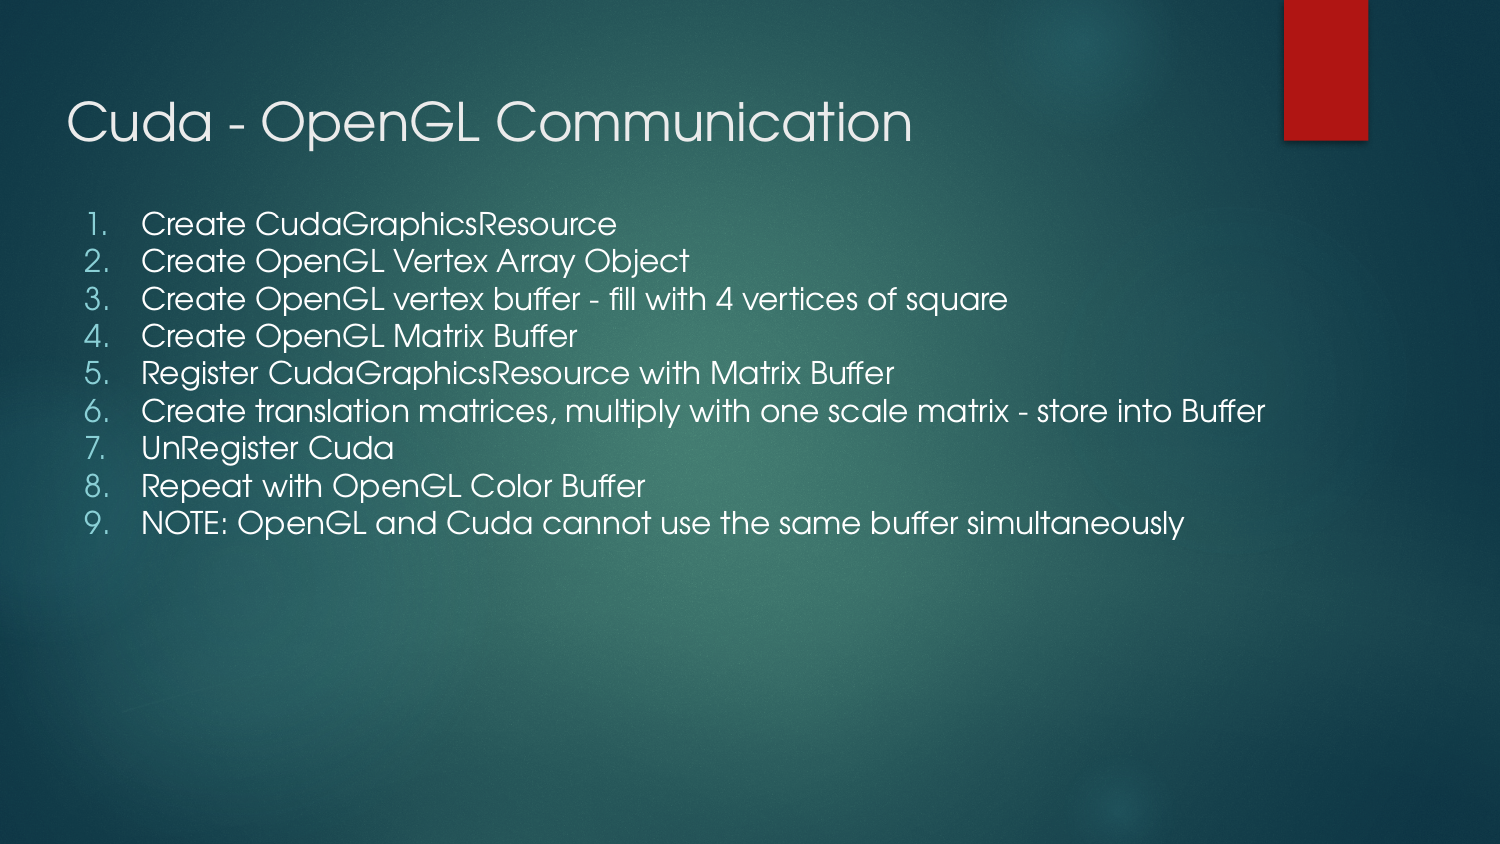

# Cuda - OpenGL Communication
Create CudaGraphicsResource
Create OpenGL Vertex Array Object
Create OpenGL vertex buffer - fill with 4 vertices of square
Create OpenGL Matrix Buffer
Register CudaGraphicsResource with Matrix Buffer
Create translation matrices, multiply with one scale matrix - store into Buffer
UnRegister Cuda
Repeat with OpenGL Color Buffer
NOTE: OpenGL and Cuda cannot use the same buffer simultaneously